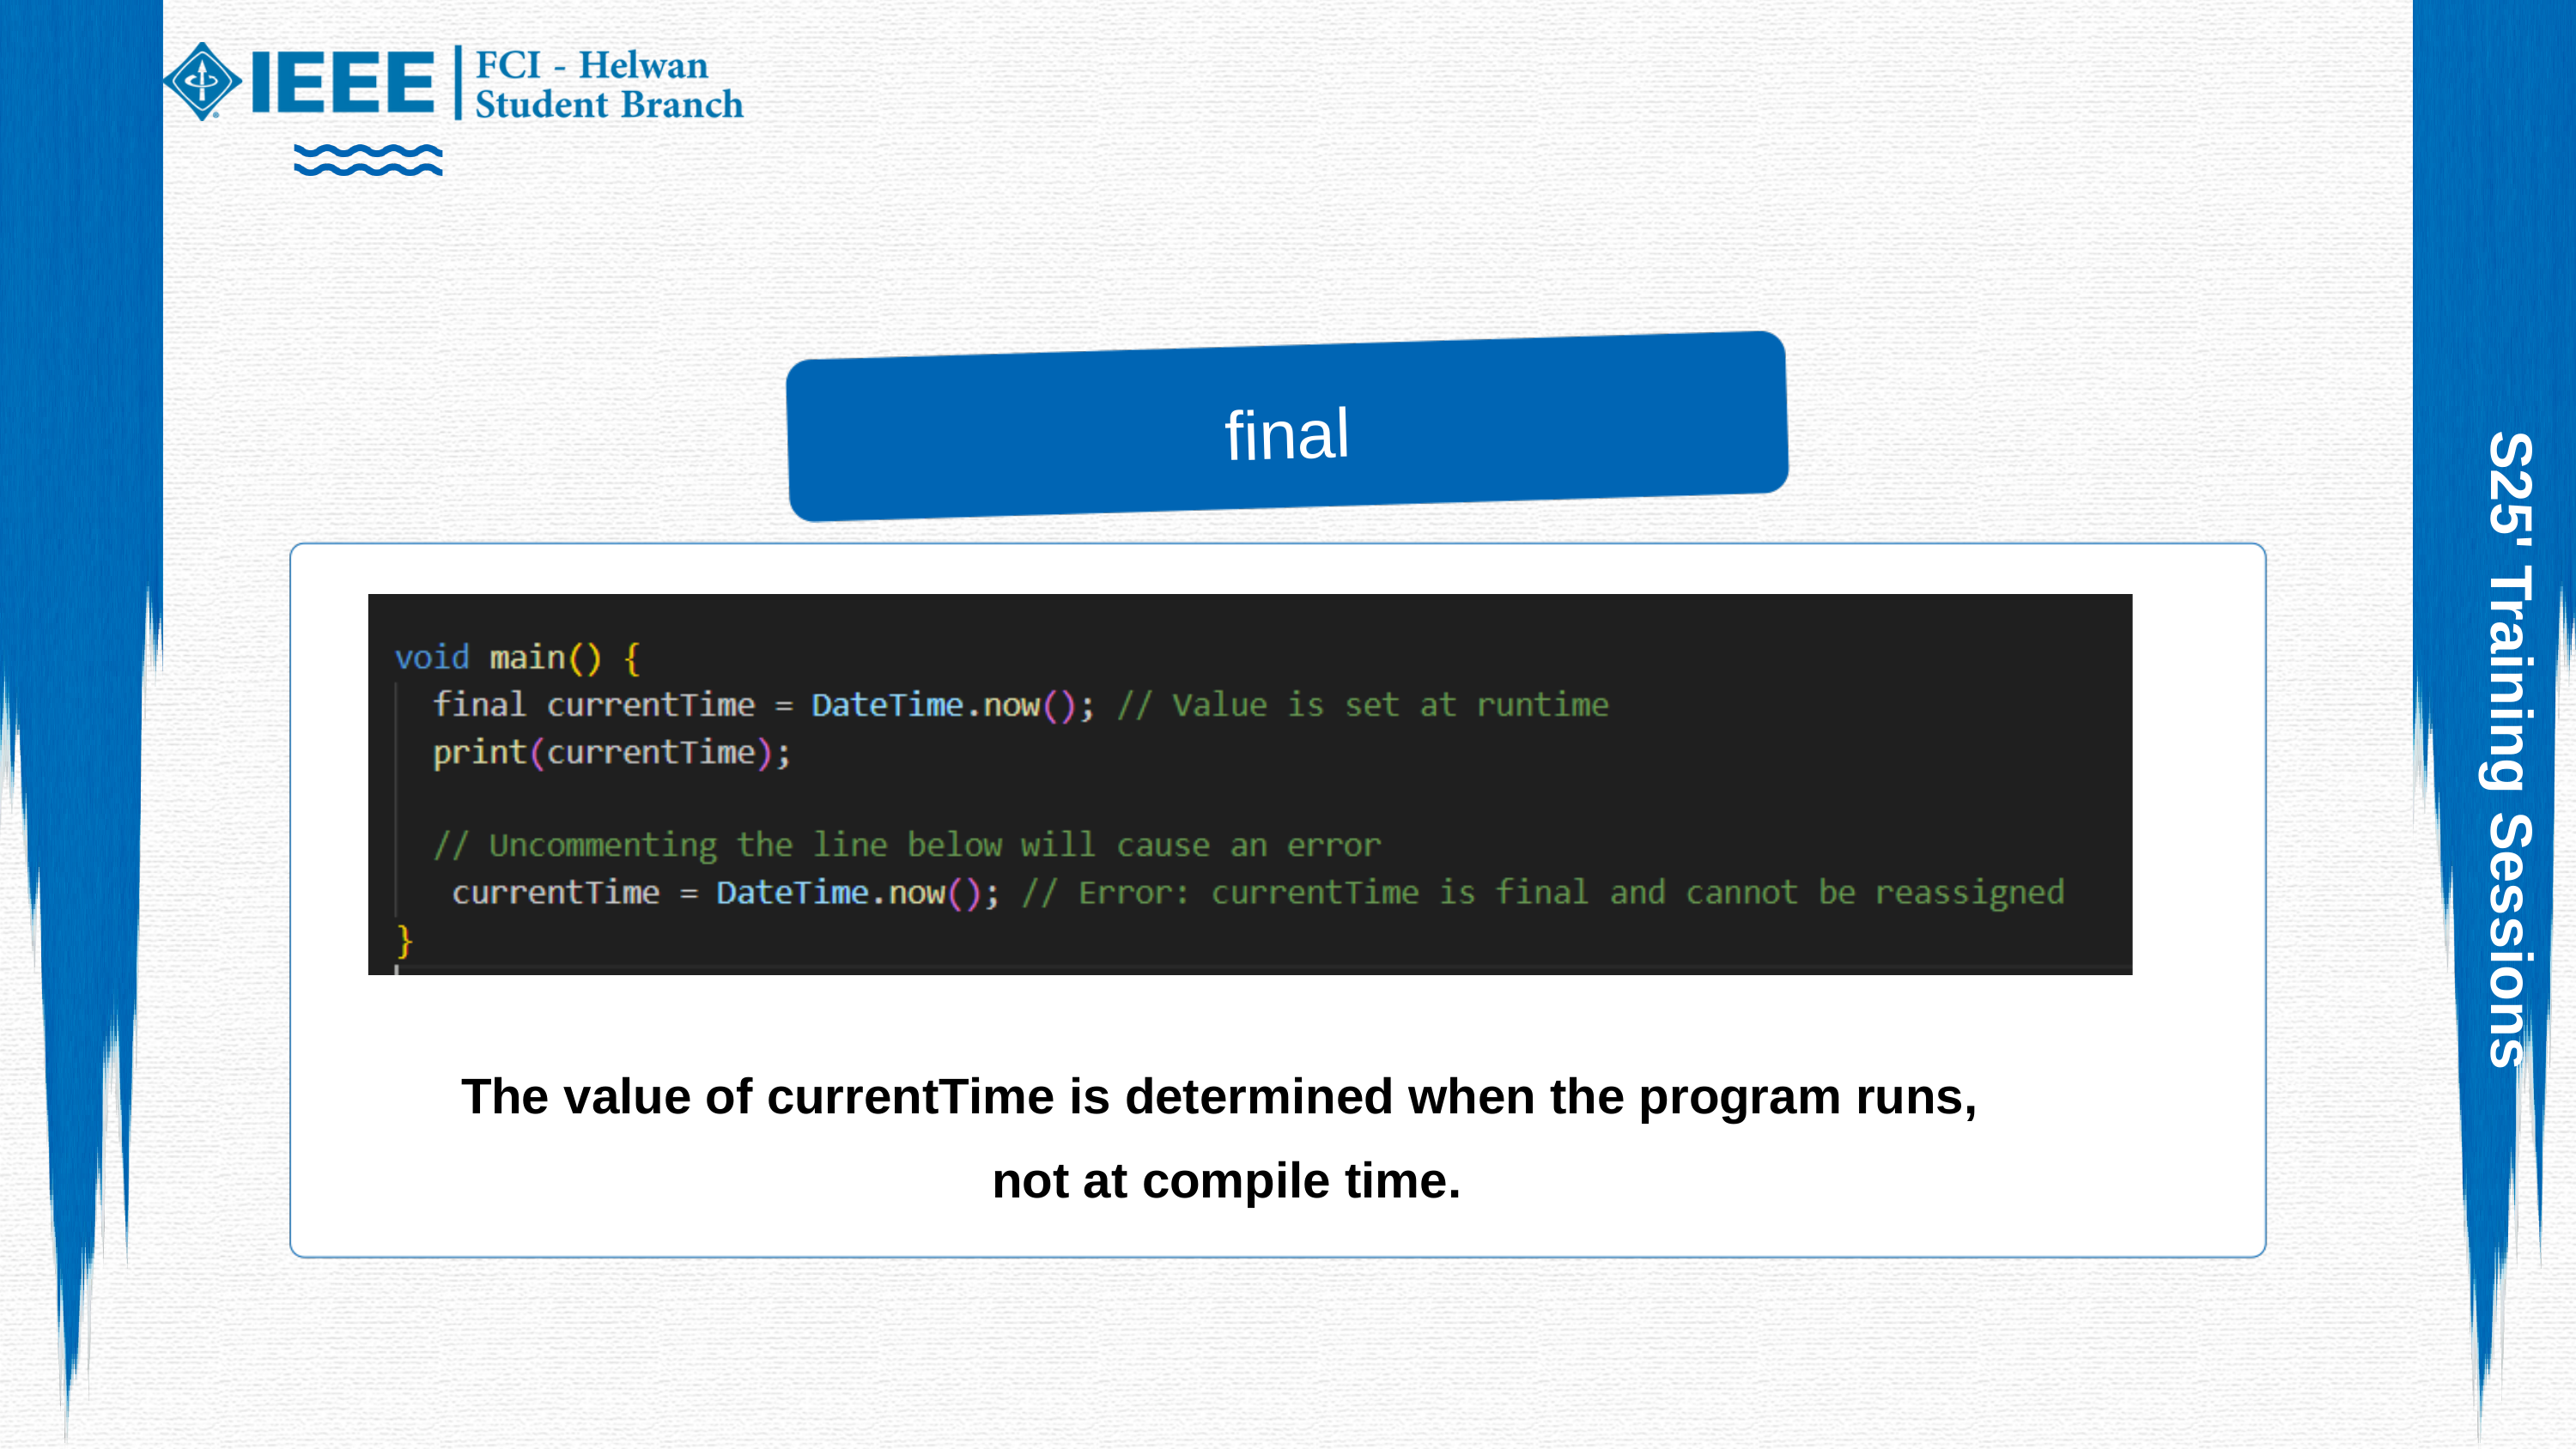

final

S25' Training Sessions
The value of currentTime is determined when the program runs,
not at compile time.